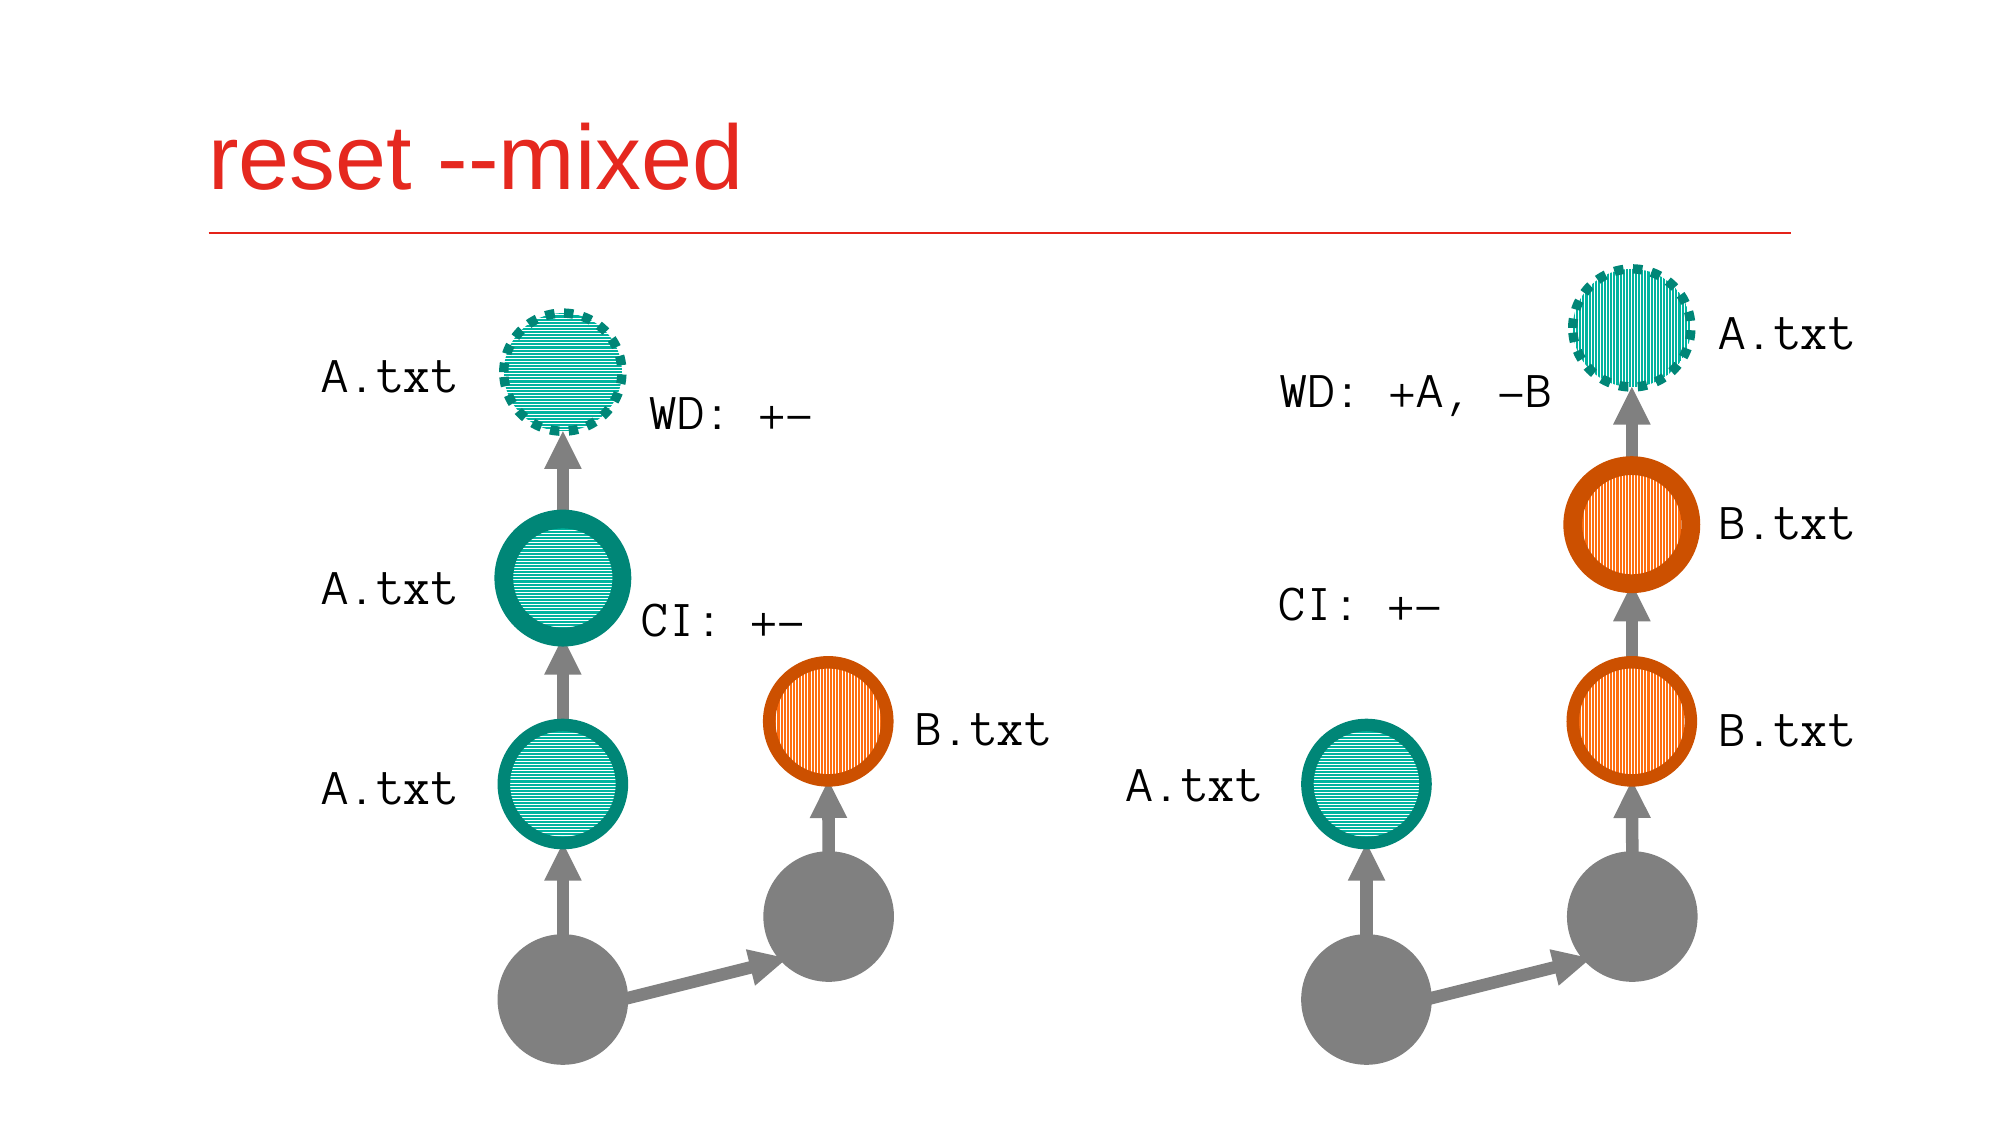

# reset --mixed

 A.txt

 A.txt
 WD: +A, -B
 WD: +-

 B.txt
 A.txt
 CI: +-
 CI: +-

 B.txt
 B.txt

 A.txt
 A.txt